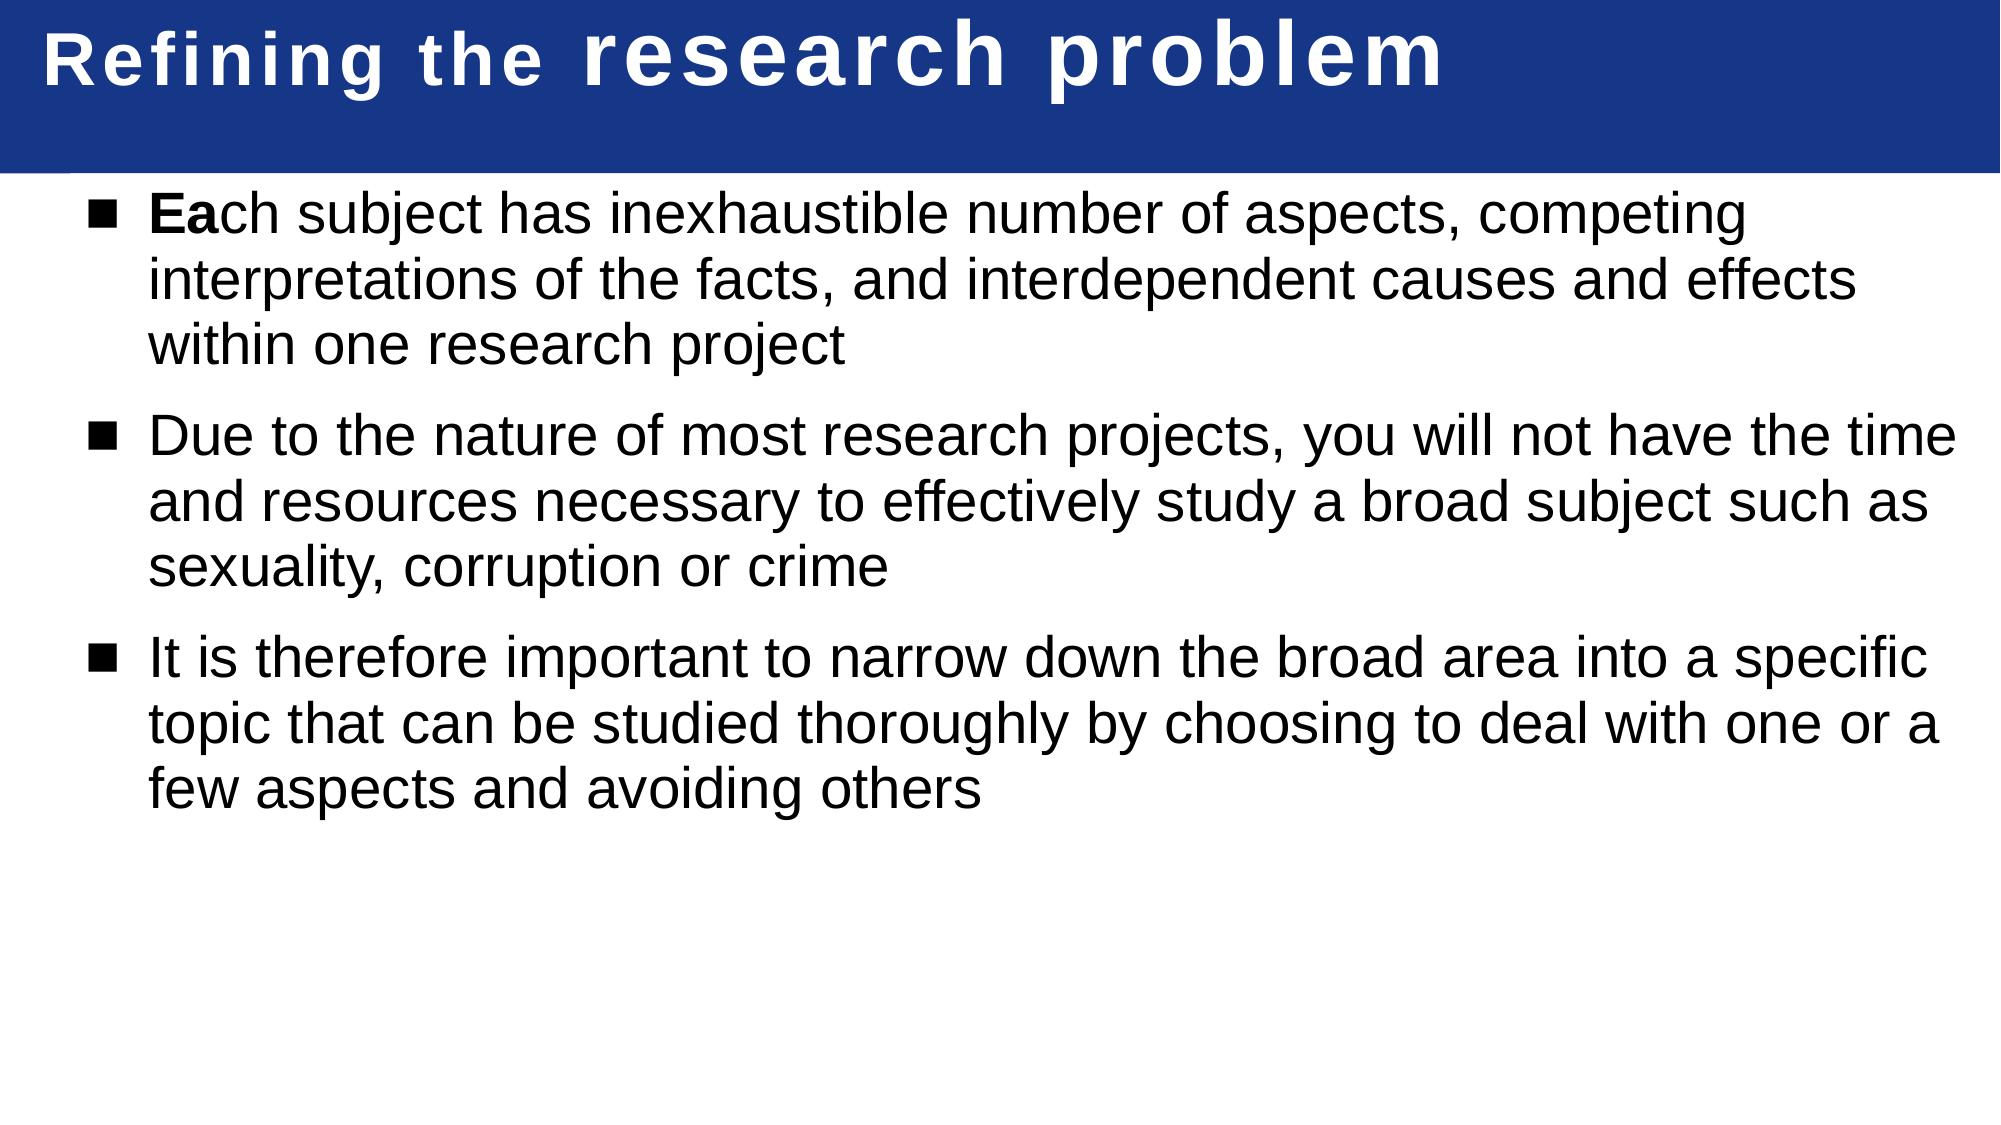

# Refining the research problem
Each subject has inexhaustible number of aspects, competing interpretations of the facts, and interdependent causes and effects within one research project
Due to the nature of most research projects, you will not have the time and resources necessary to effectively study a broad subject such as sexuality, corruption or crime
It is therefore important to narrow down the broad area into a specific topic that can be studied thoroughly by choosing to deal with one or a few aspects and avoiding others